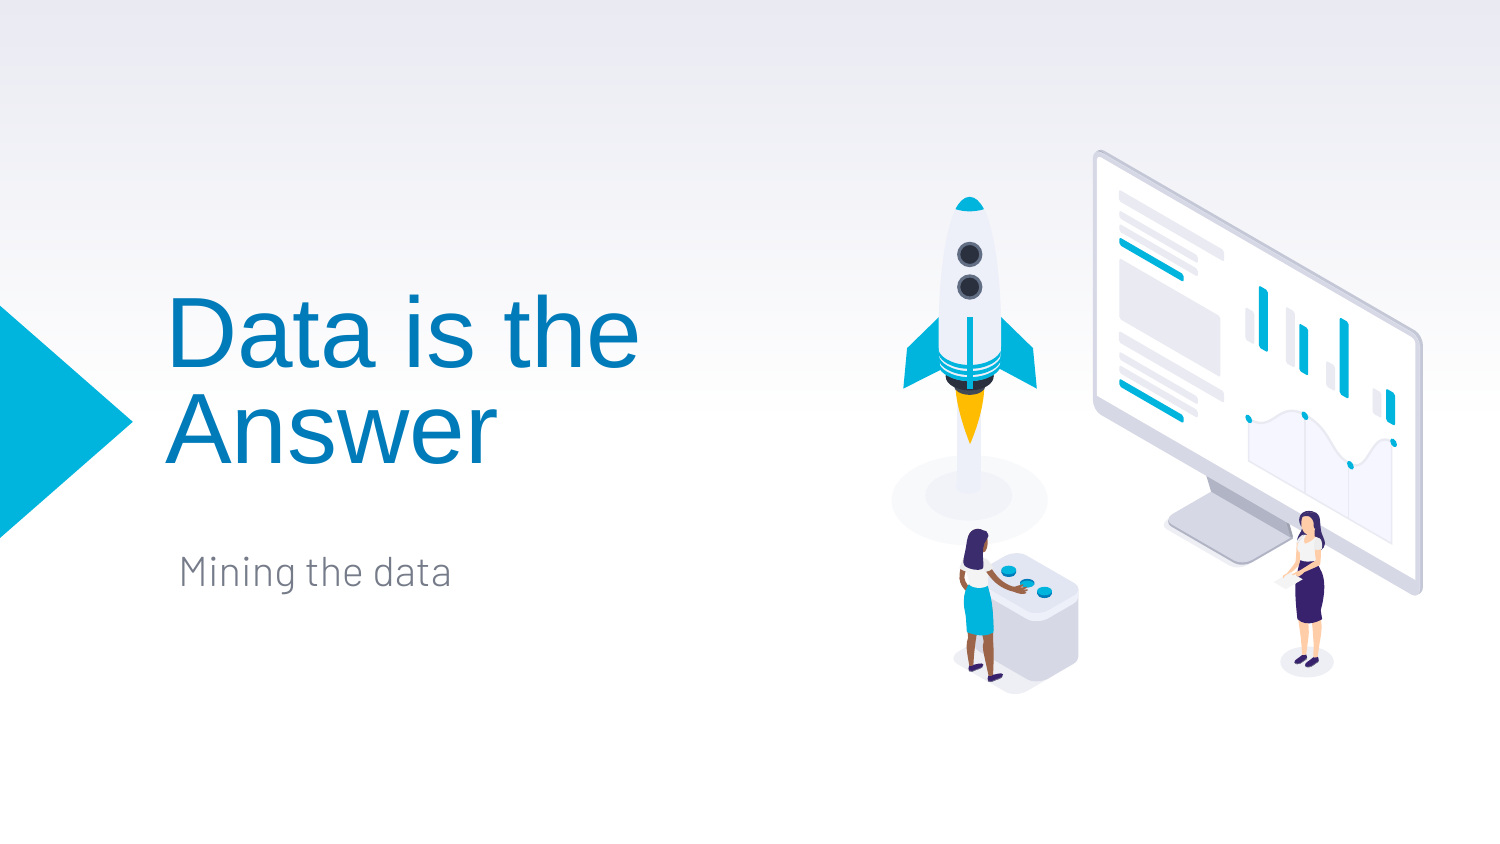

# Data is the Answer
Mining the data